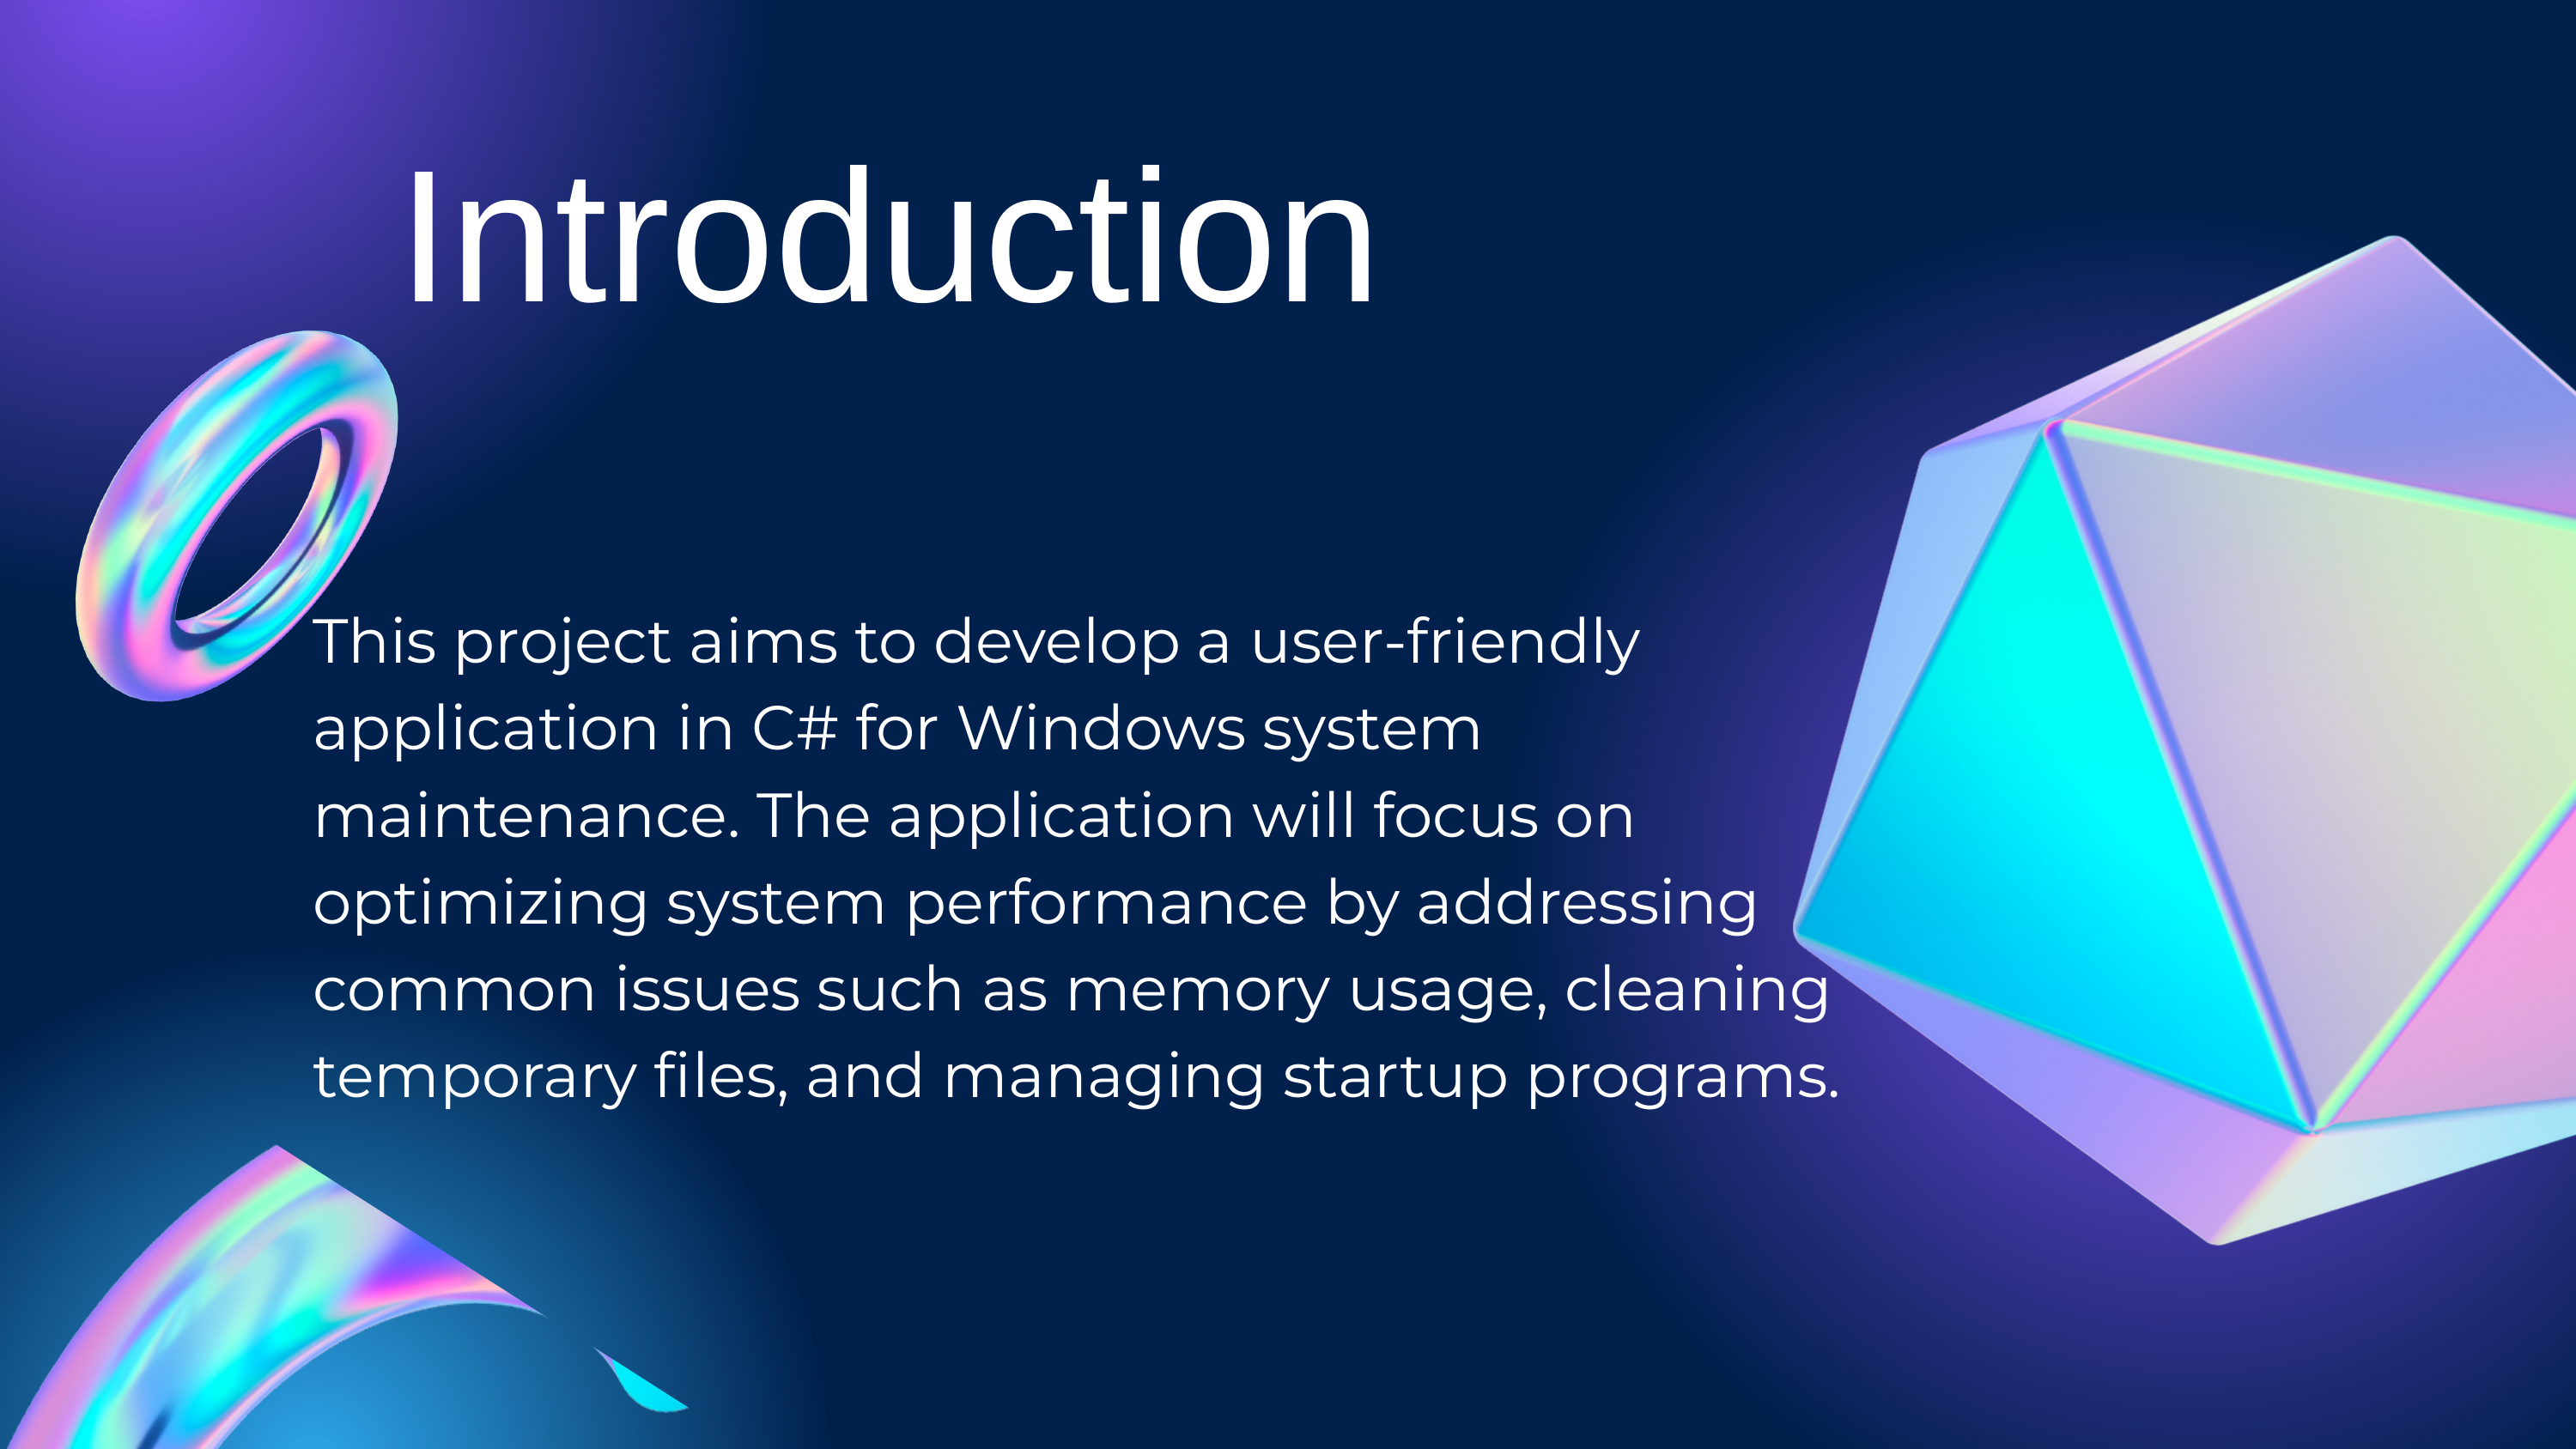

Introduction

This project aims to develop a user-friendly application in C# for Windows system maintenance. The application will focus on optimizing system performance by addressing common issues such as memory usage, cleaning temporary files, and managing startup programs.